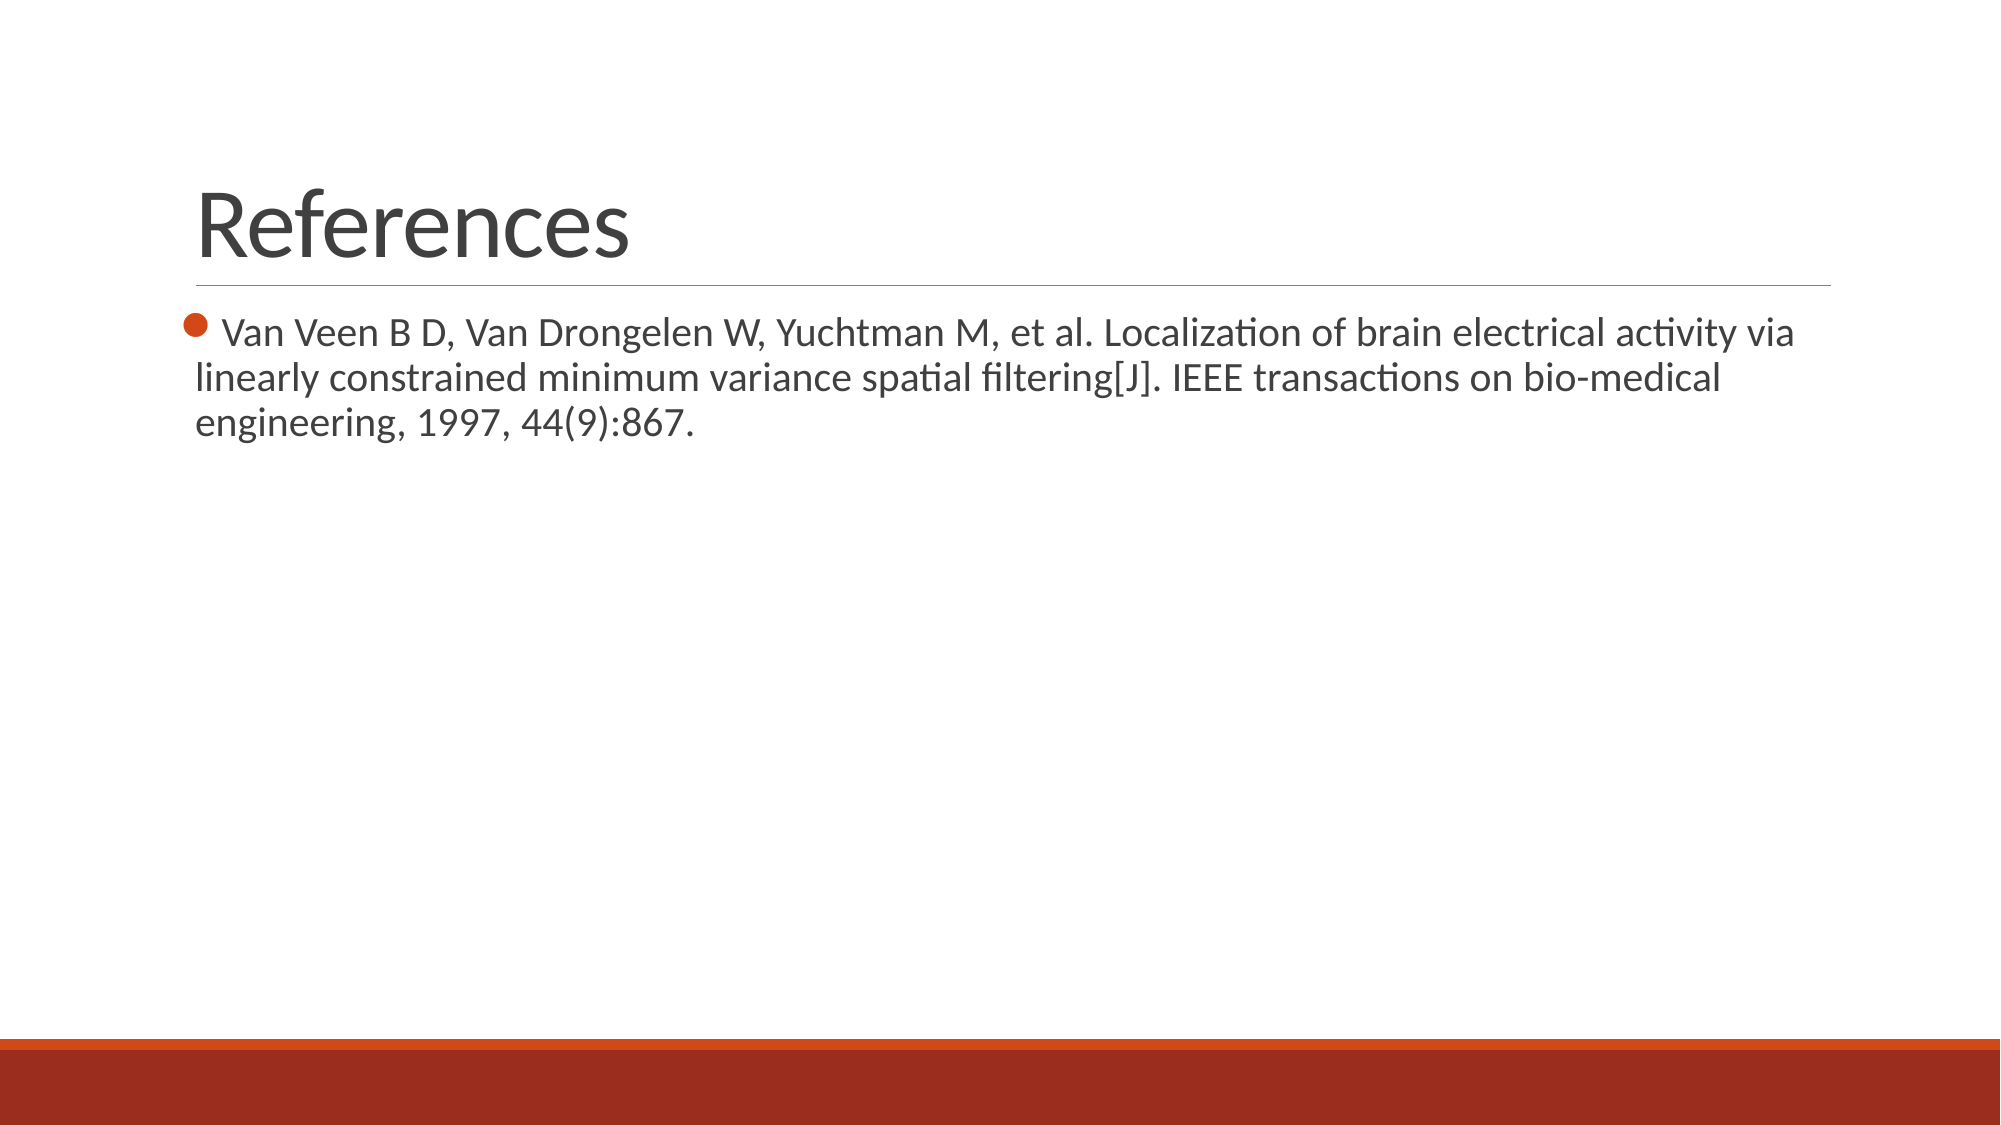

# References
Van Veen B D, Van Drongelen W, Yuchtman M, et al. Localization of brain electrical activity via linearly constrained minimum variance spatial filtering[J]. IEEE transactions on bio-medical engineering, 1997, 44(9):867.